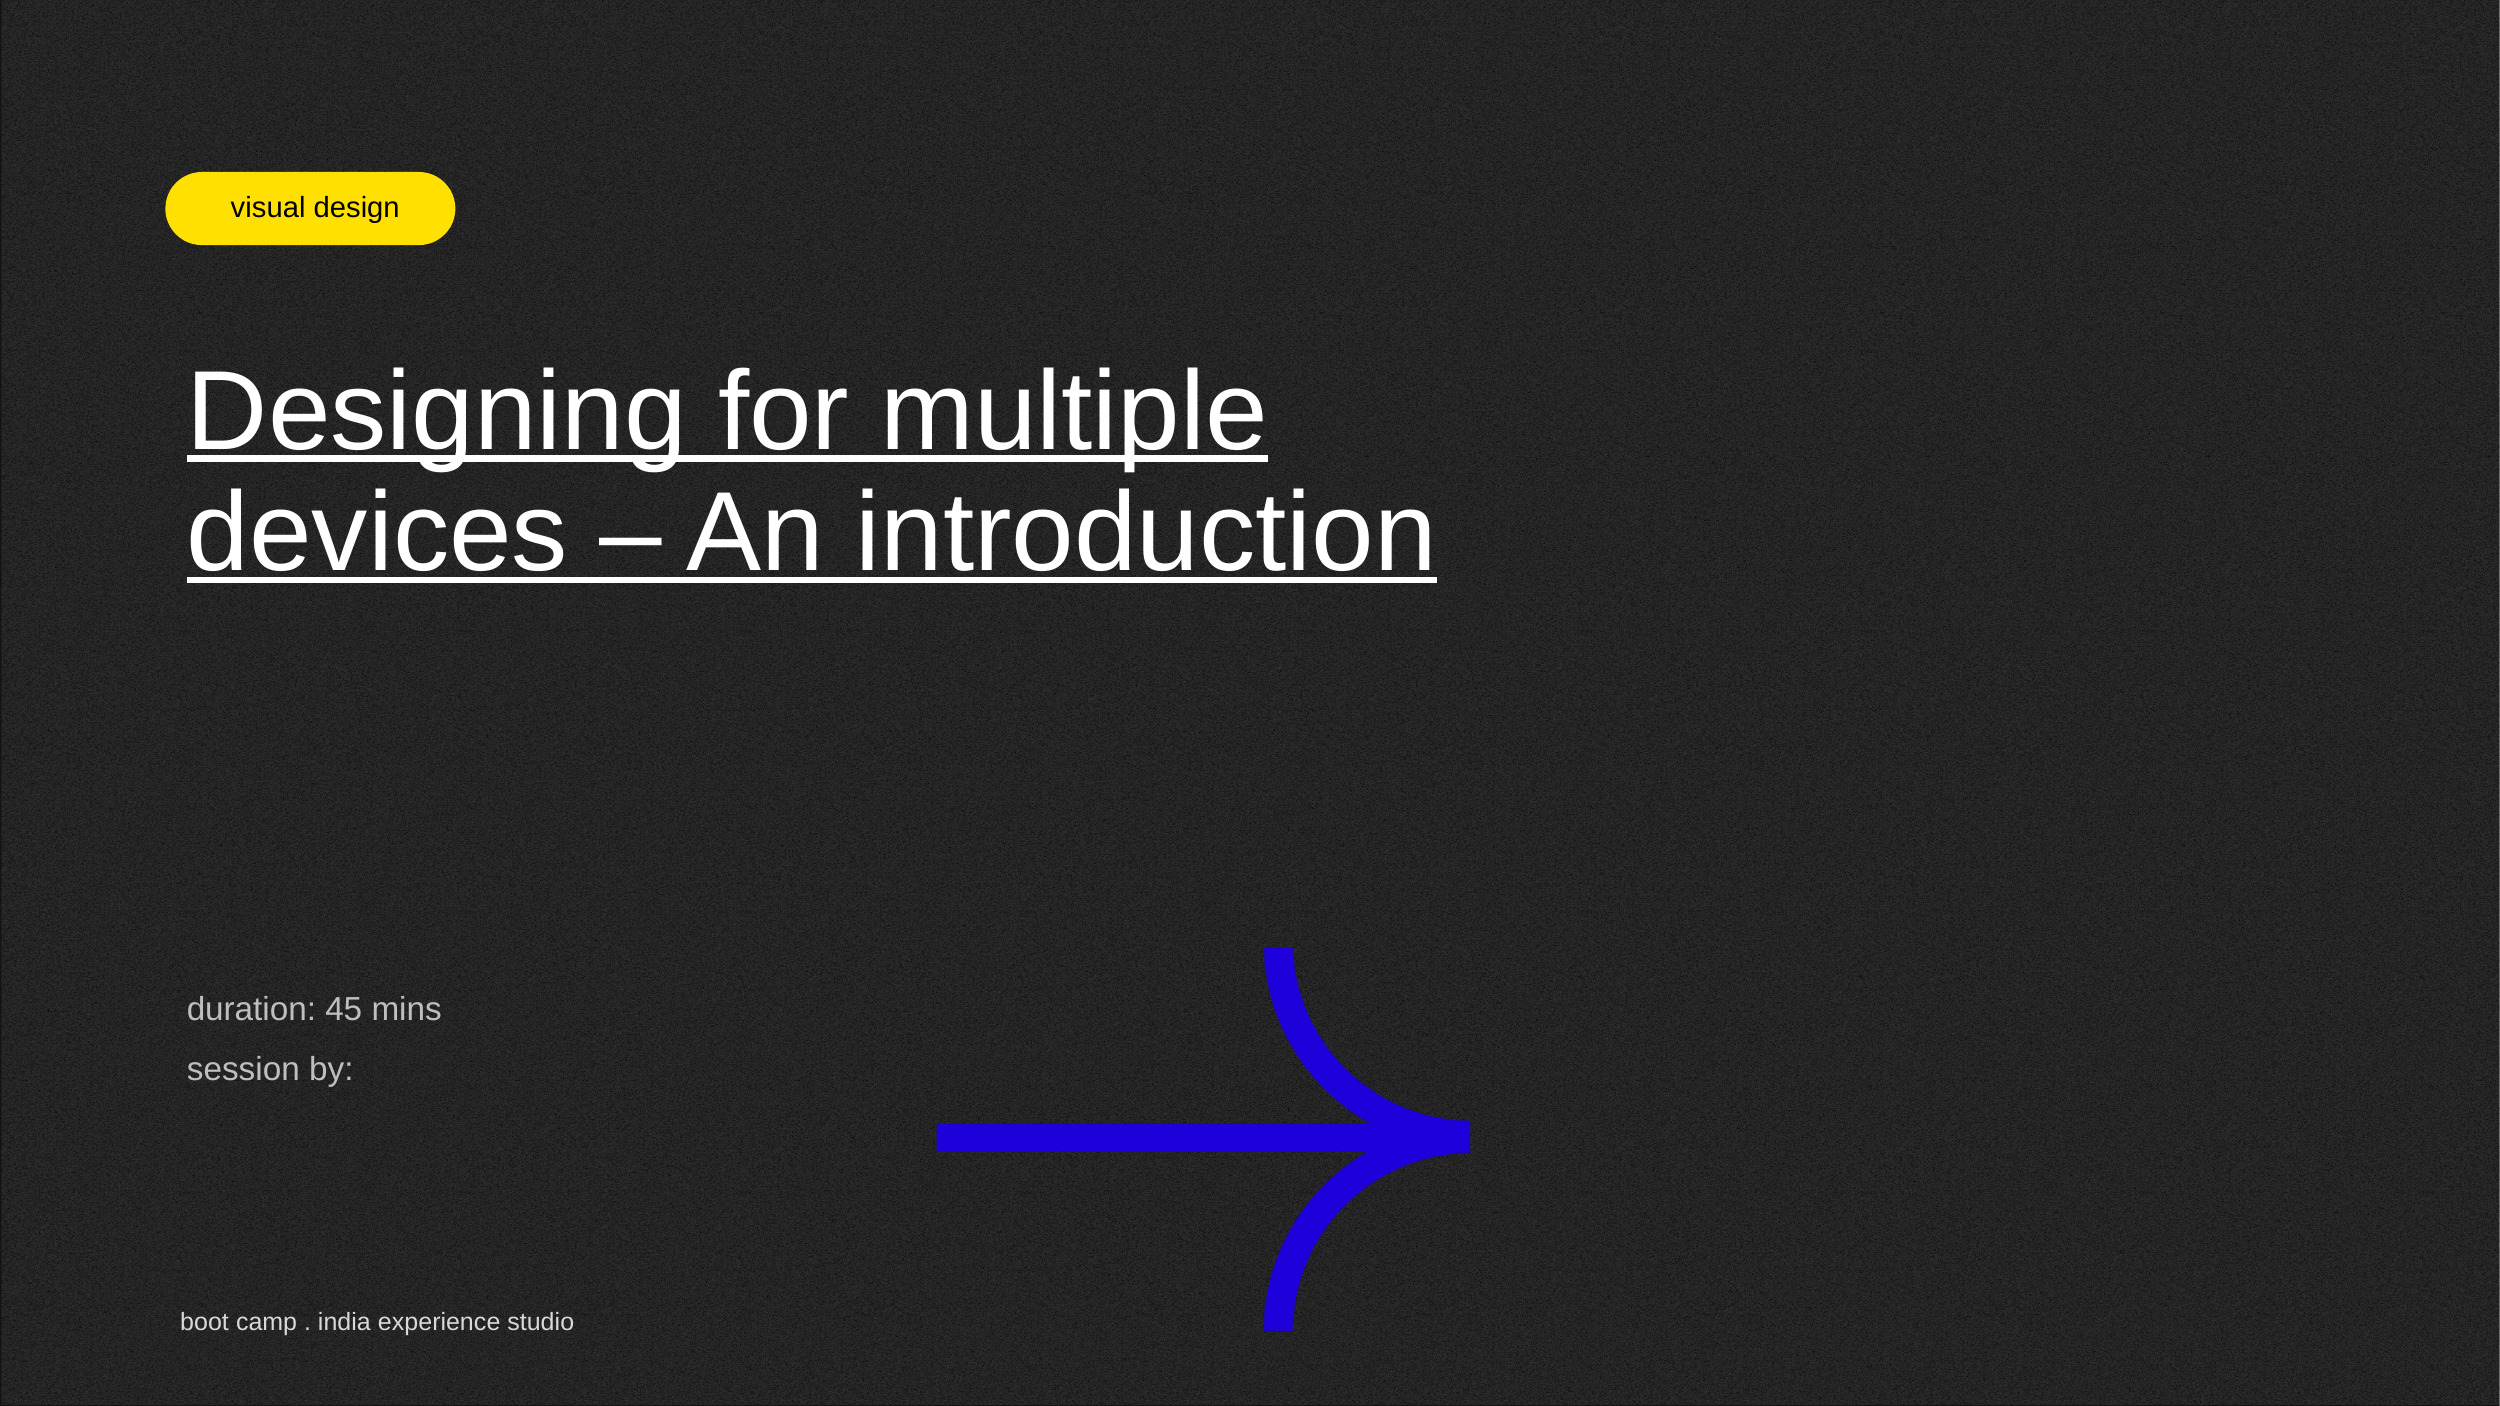

# Designing for multiple devices – An introduction
duration: 45 mins
session by: